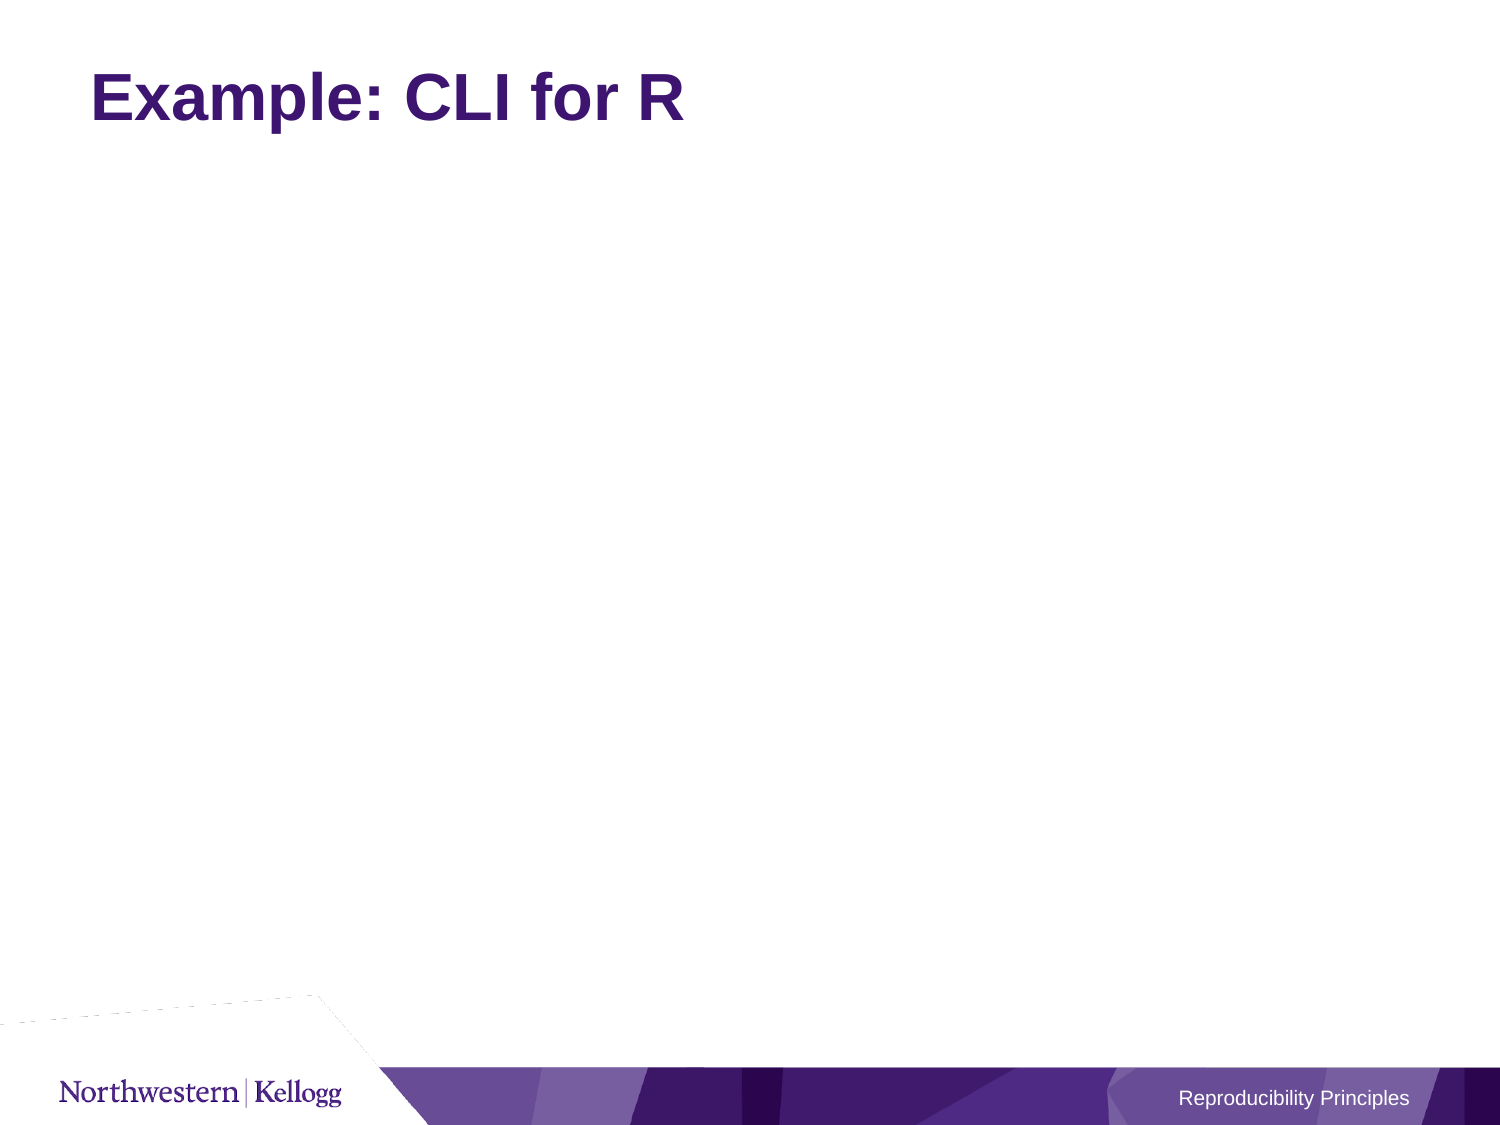

# Example: CLI for R
Reproducibility Principles